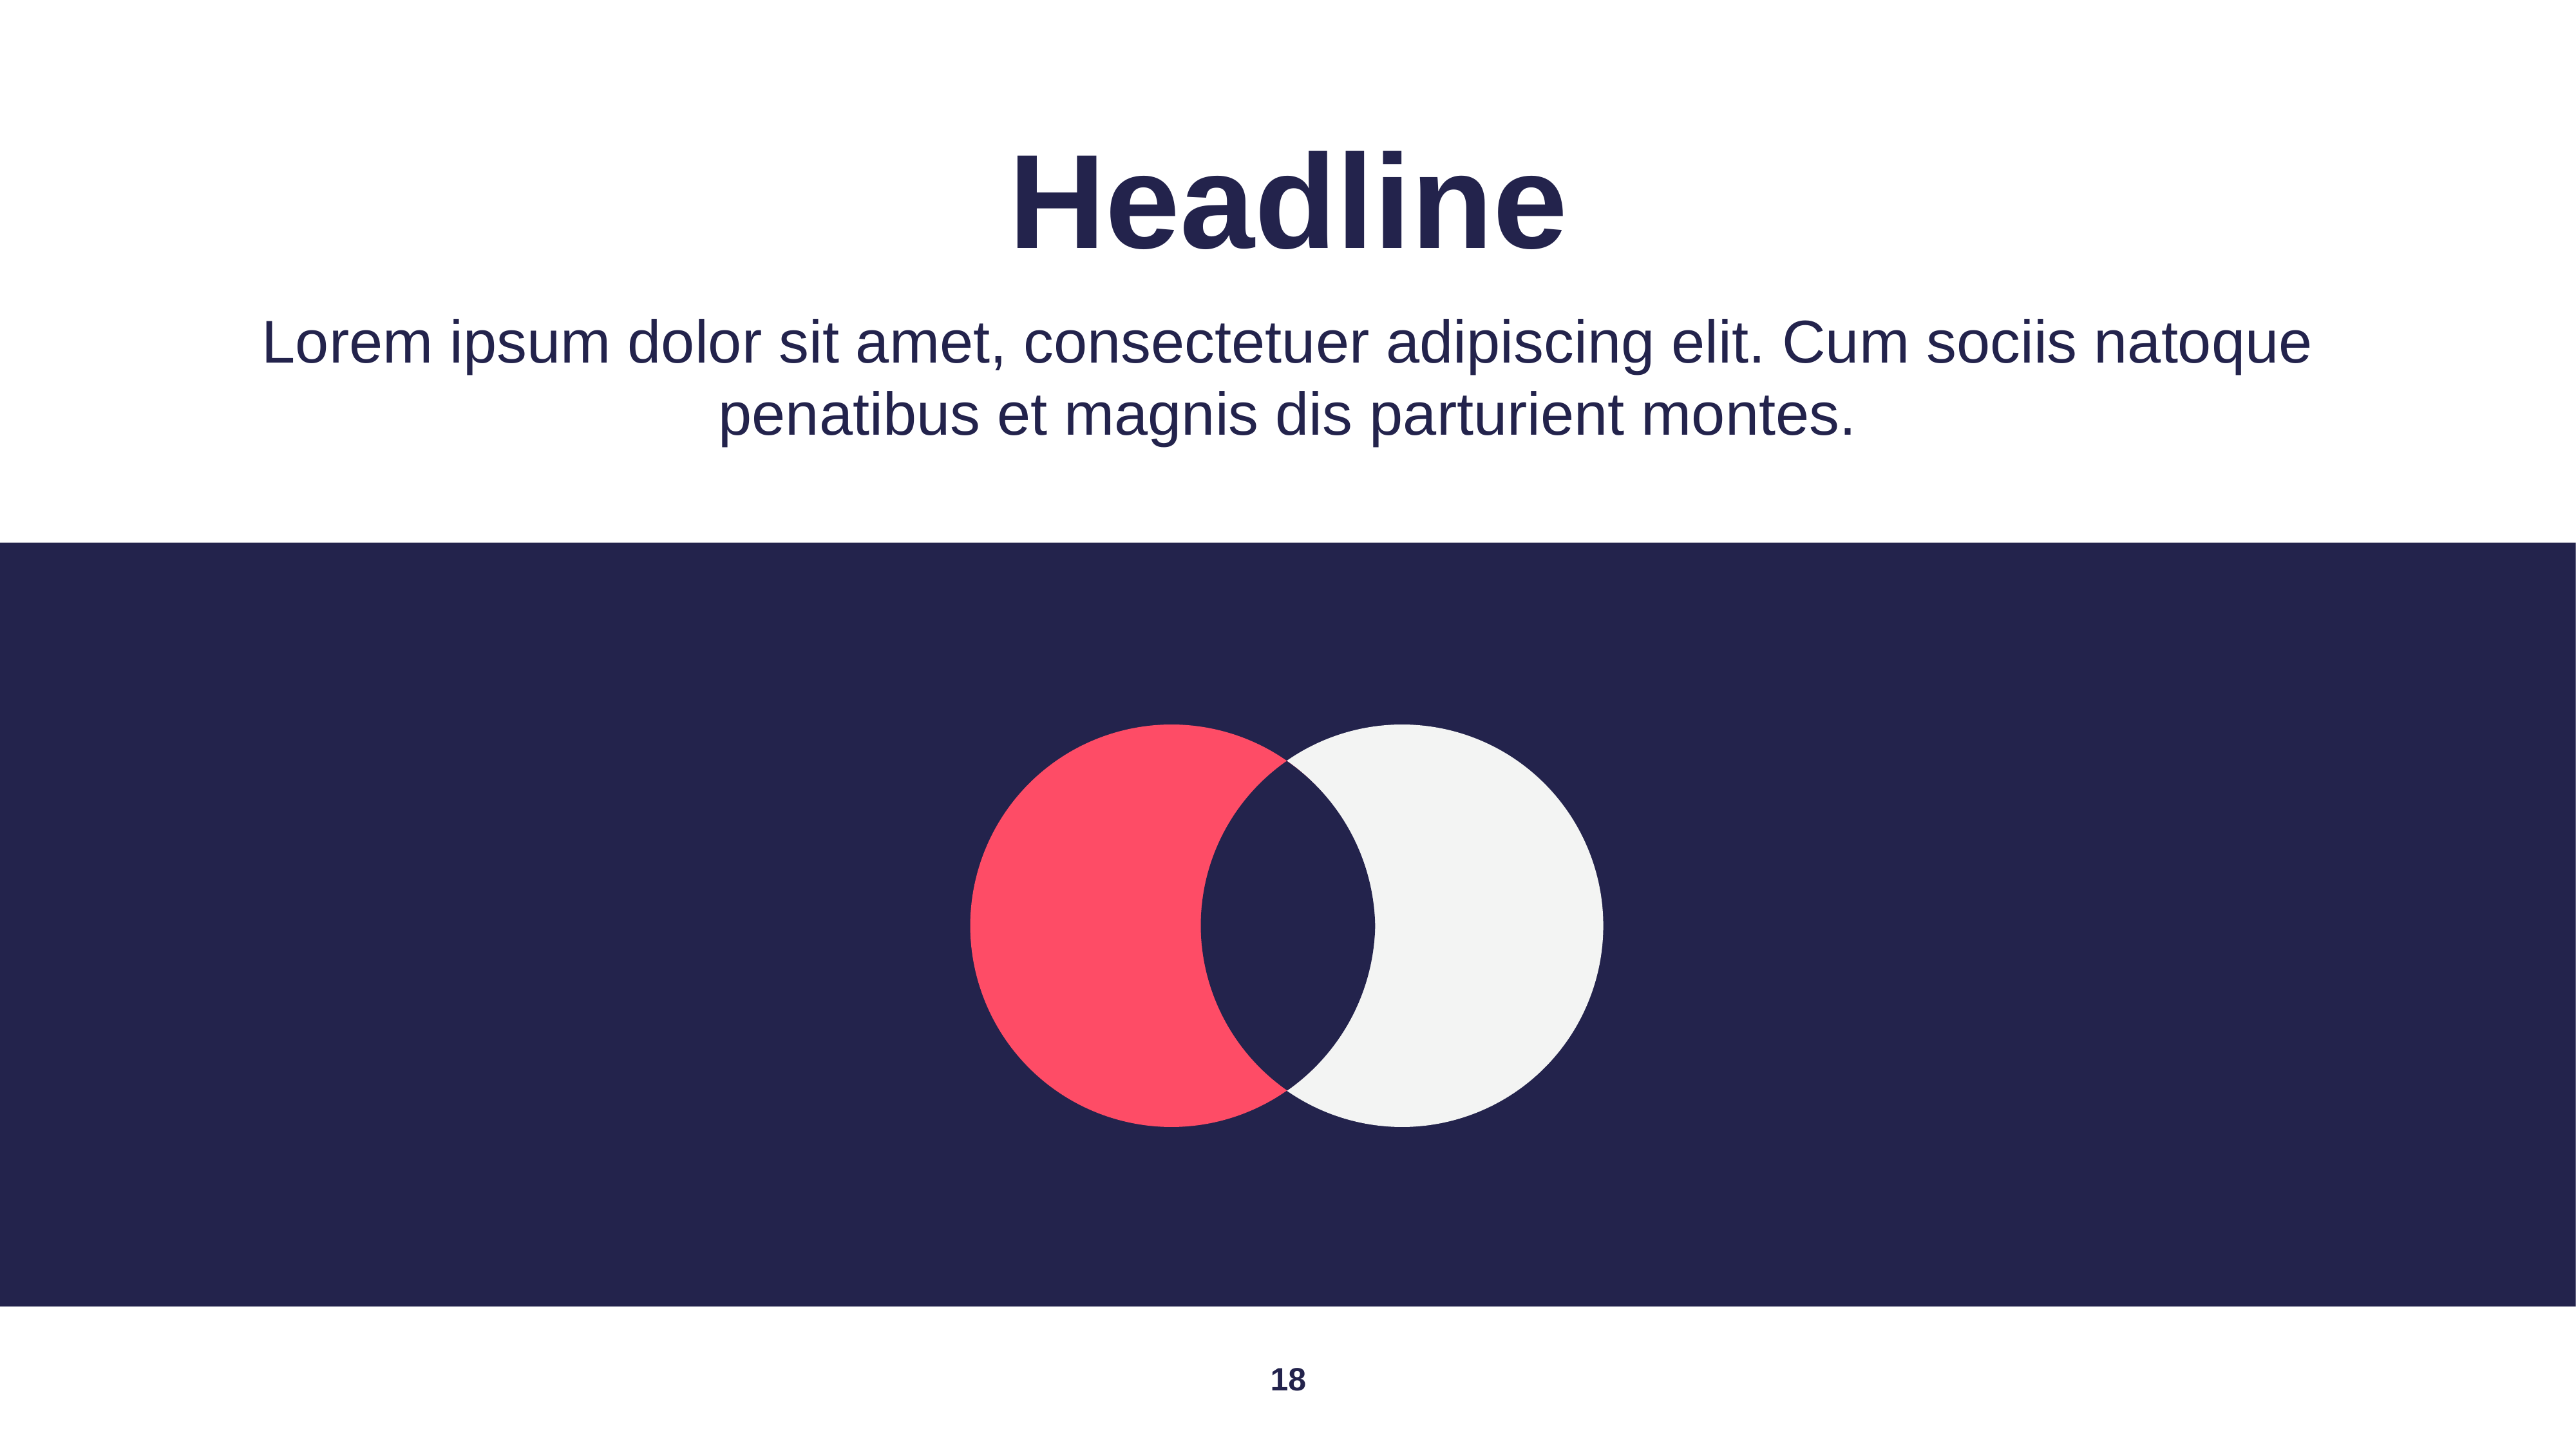

# Headline
Lorem ipsum dolor sit amet, consectetuer adipiscing elit. Cum sociis natoque penatibus et magnis dis parturient montes.

18